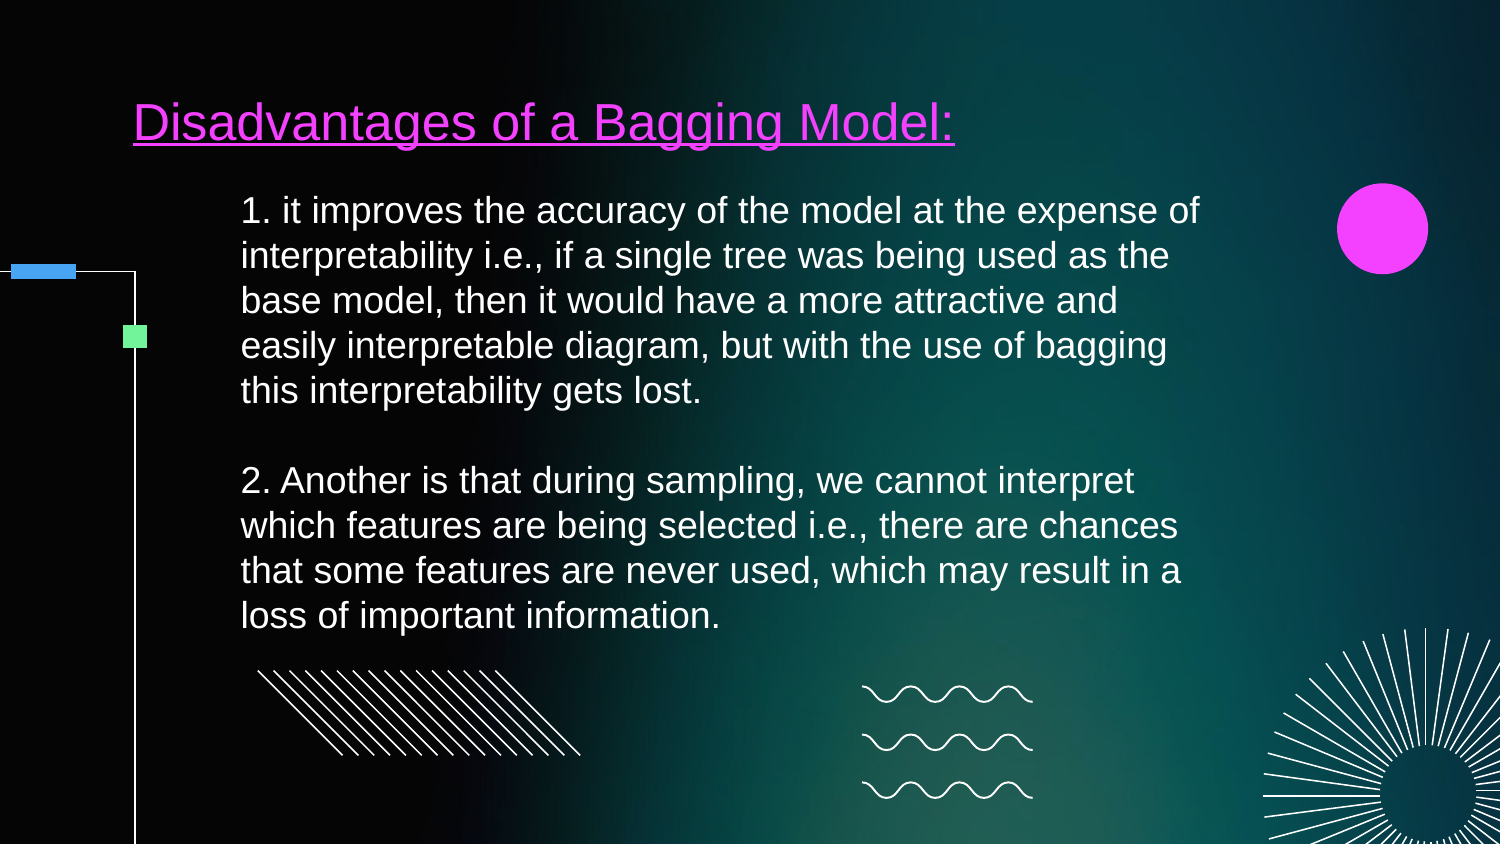

# Disadvantages of a Bagging Model:
1. it improves the accuracy of the model at the expense of interpretability i.e., if a single tree was being used as the base model, then it would have a more attractive and easily interpretable diagram, but with the use of bagging this interpretability gets lost.

2. Another is that during sampling, we cannot interpret which features are being selected i.e., there are chances that some features are never used, which may result in a loss of important information.